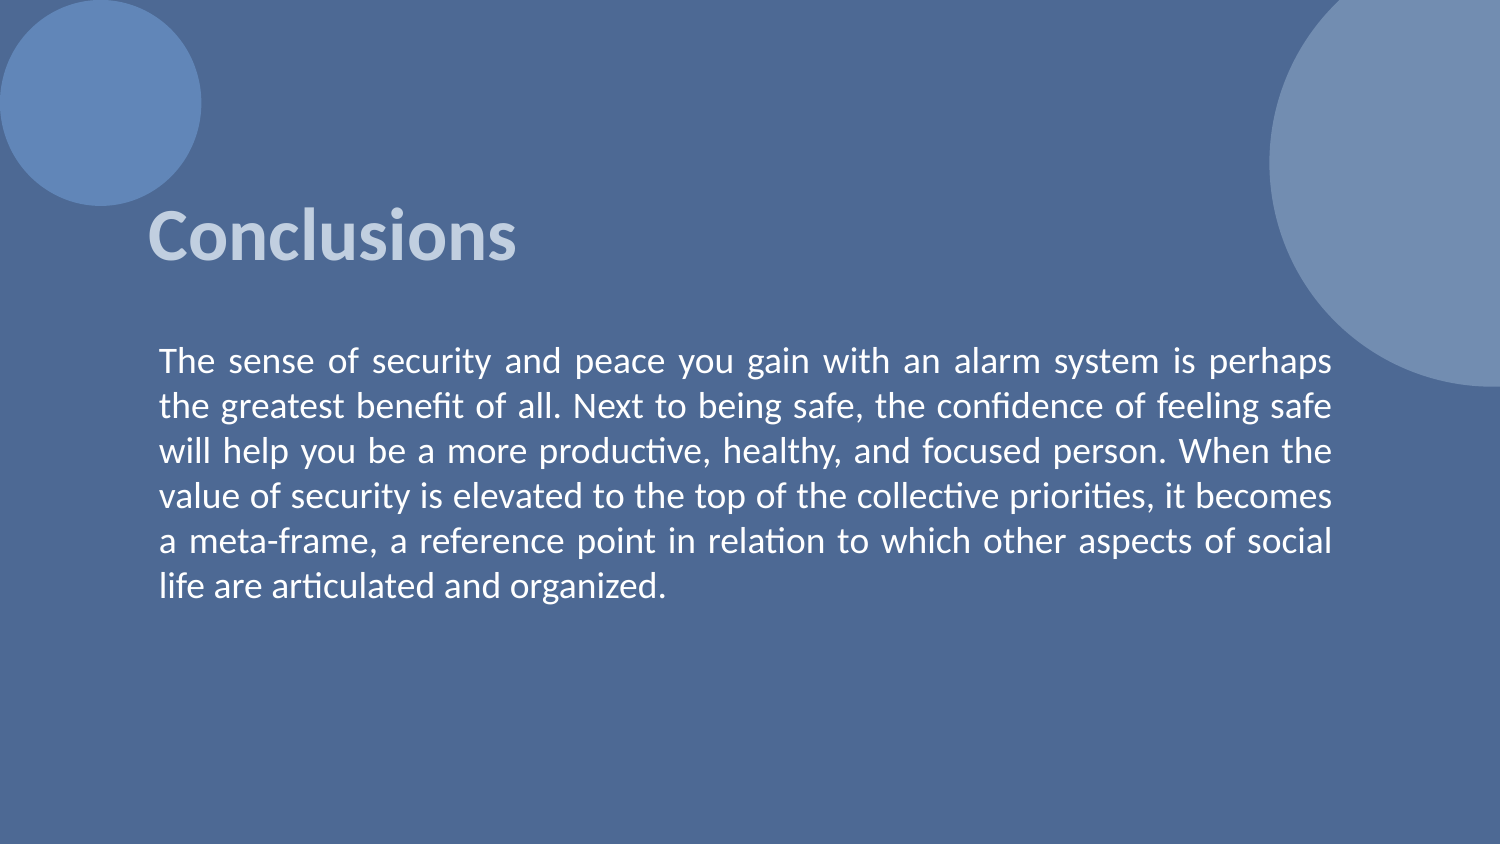

Conclusions
The sense of security and peace you gain with an alarm system is perhaps the greatest benefit of all. Next to being safe, the confidence of feeling safe will help you be a more productive, healthy, and focused person. When the value of security is elevated to the top of the collective priorities, it becomes a meta-frame, a reference point in relation to which other aspects of social life are articulated and organized.